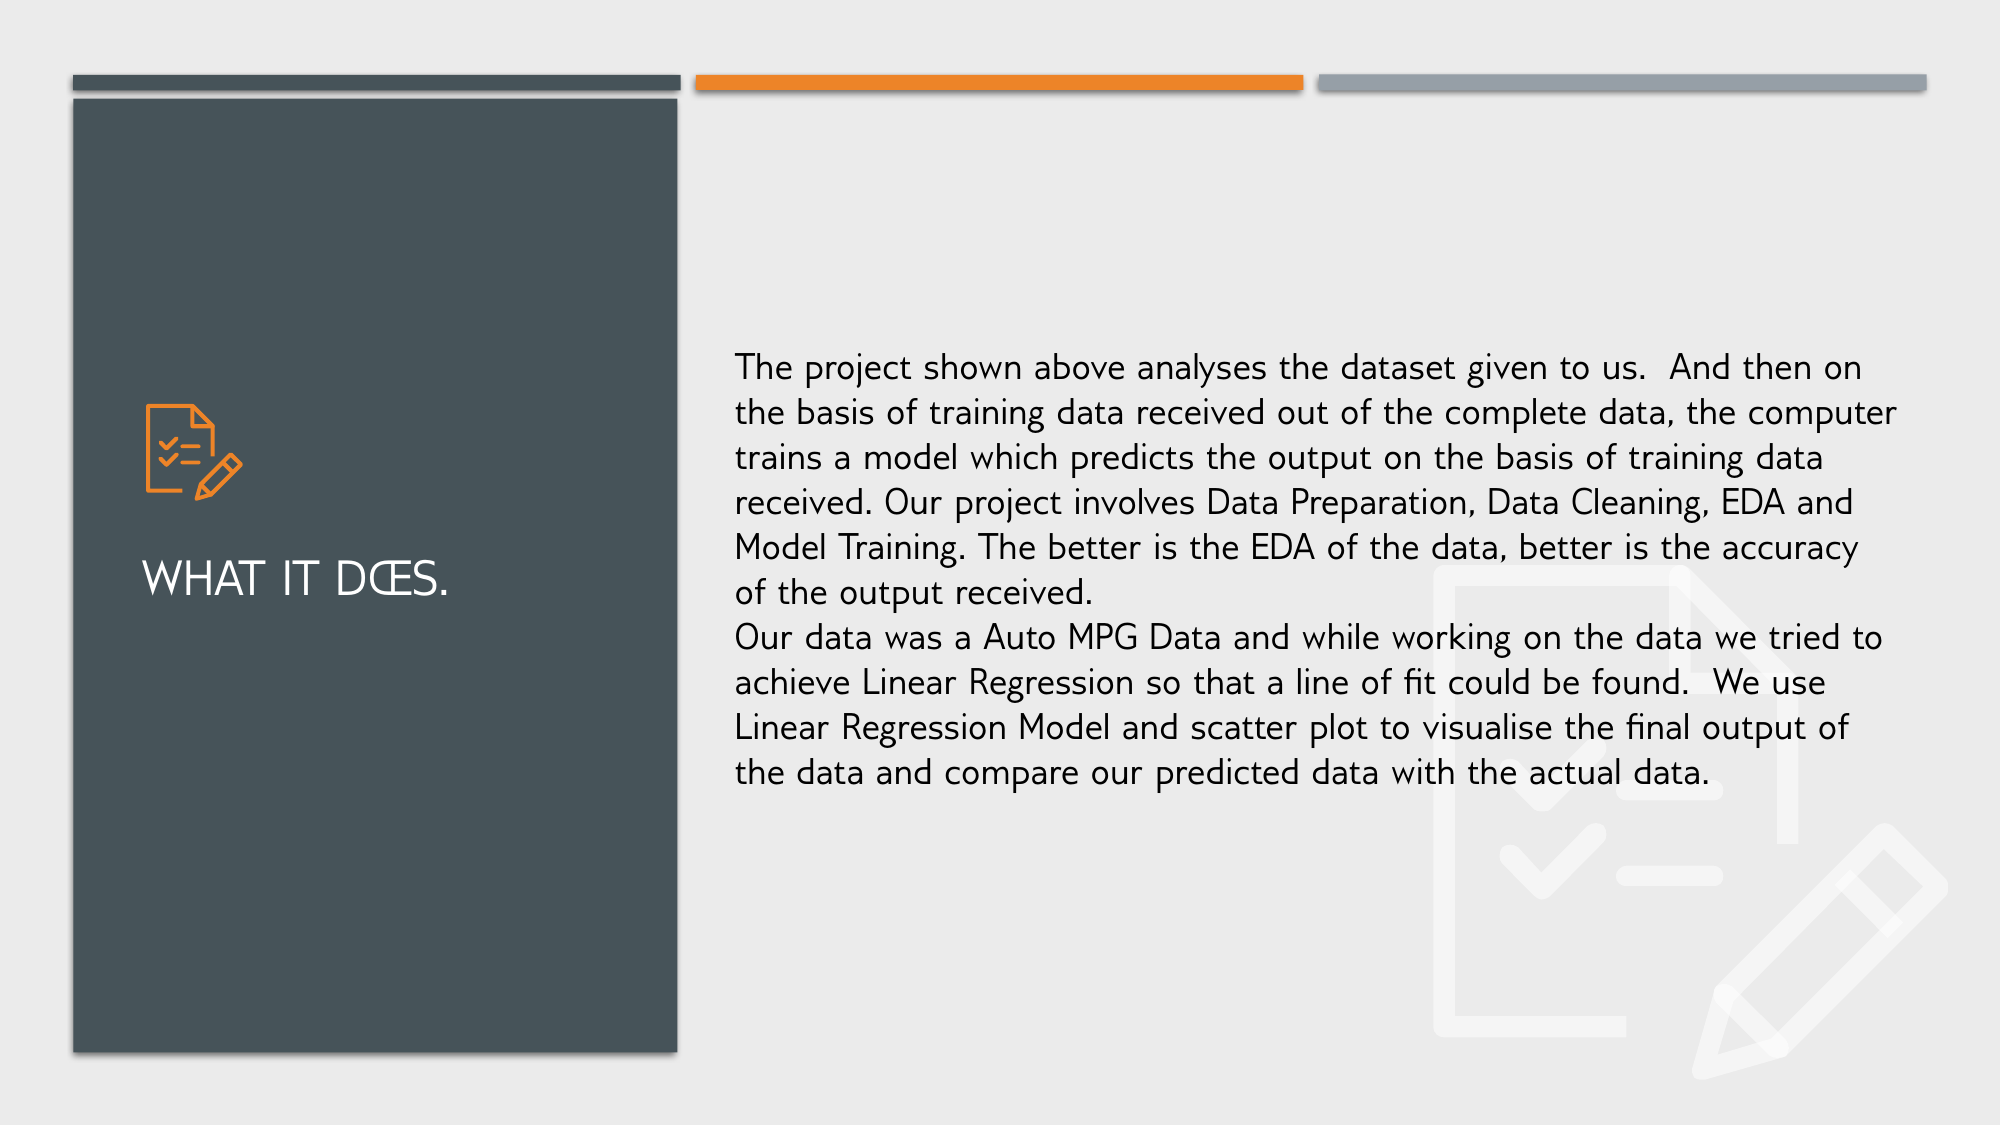

The project shown above analyses the dataset given to us.  And then on the basis of training data received out of the complete data, the computer trains a model which predicts the output on the basis of training data received. Our project involves Data Preparation, Data Cleaning, EDA and Model Training. The better is the EDA of the data, better is the accuracy of the output received.
Our data was a Auto MPG Data and while working on the data we tried to achieve Linear Regression so that a line of fit could be found.  We use Linear Regression Model and scatter plot to visualise the final output of the data and compare our predicted data with the actual data.

# What it Does.